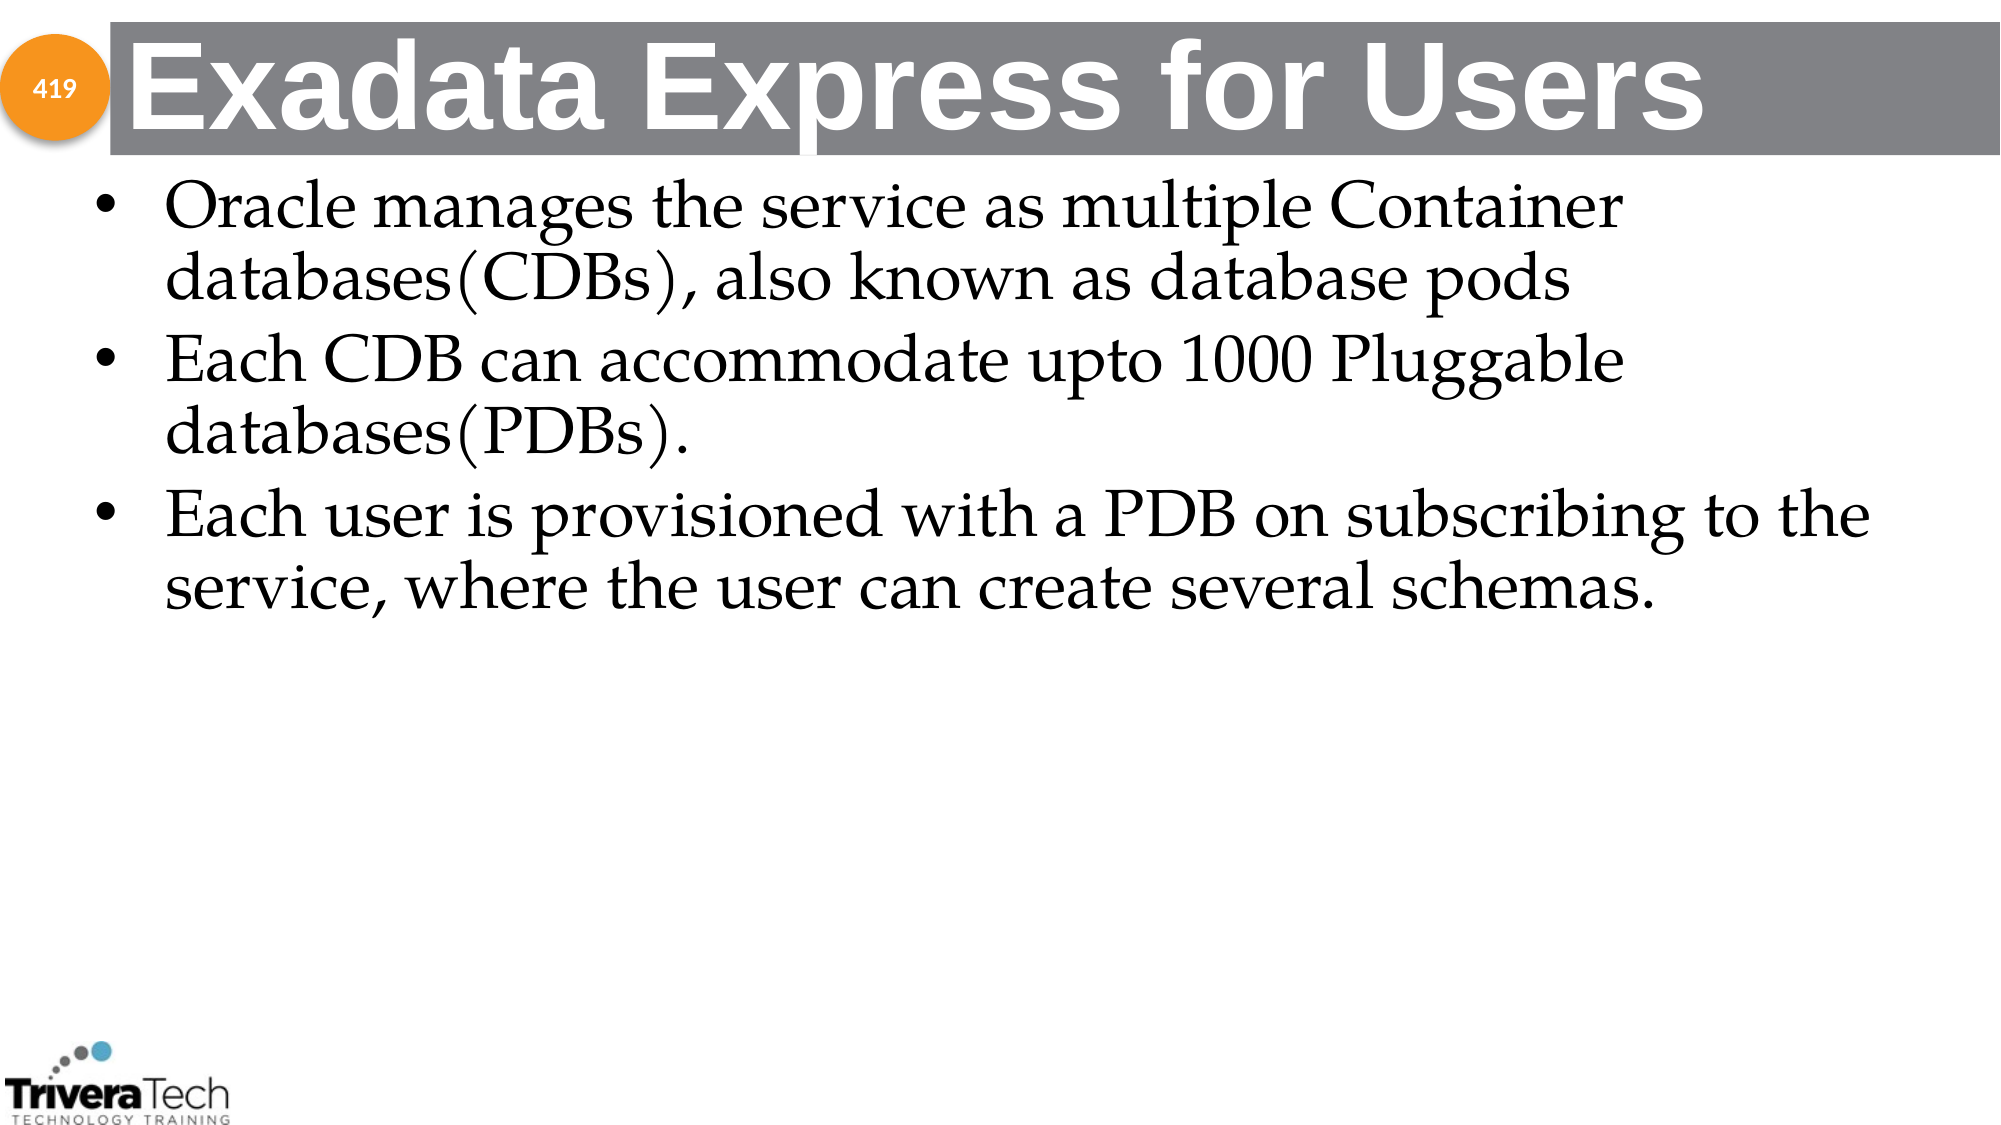

# Exadata Express for Users
419
Oracle manages the service as multiple Container databases(CDBs), also known as database pods
Each CDB can accommodate upto 1000 Pluggable databases(PDBs).
Each user is provisioned with a PDB on subscribing to the service, where the user can create several schemas.